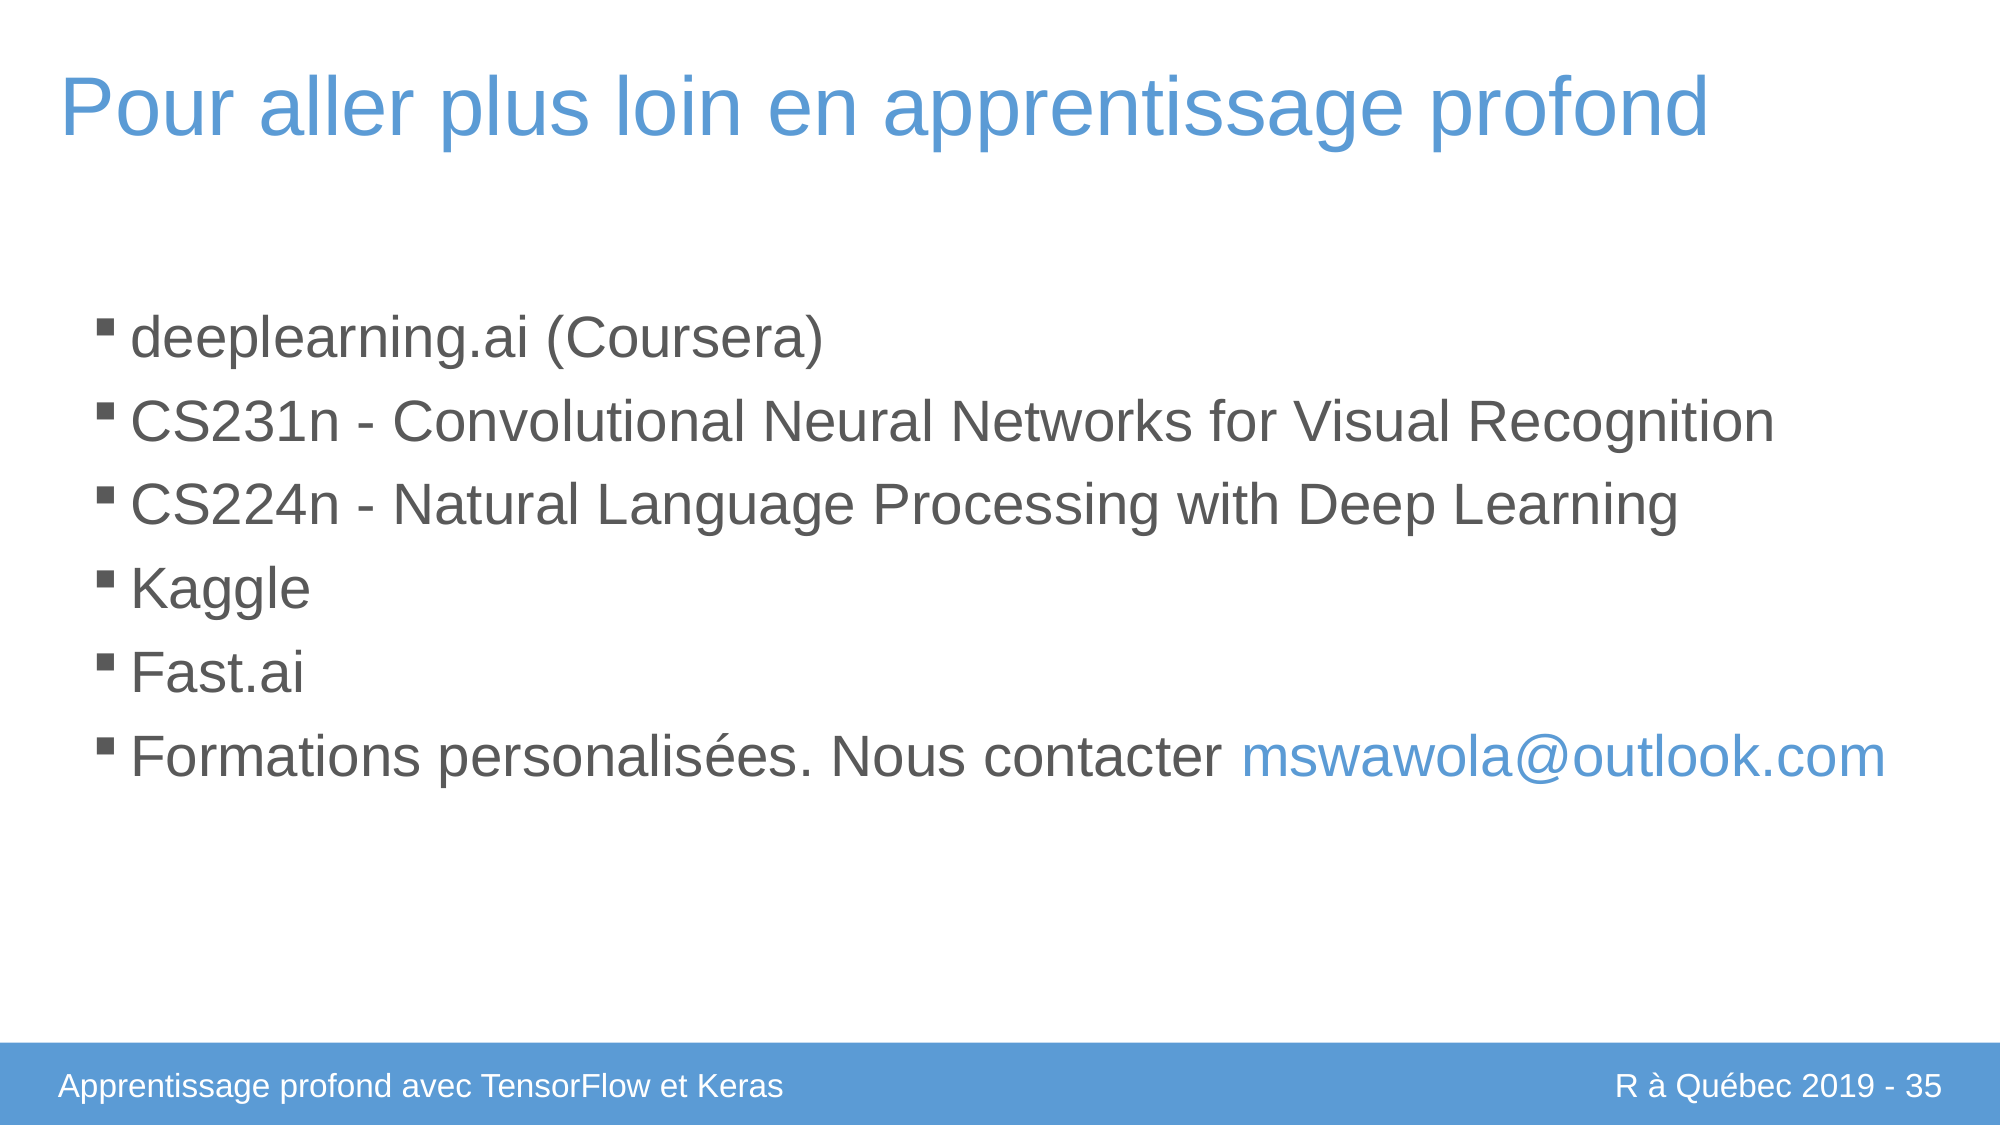

# Pour aller plus loin en apprentissage profond
deeplearning.ai (Coursera)
CS231n - Convolutional Neural Networks for Visual Recognition
CS224n - Natural Language Processing with Deep Learning
Kaggle
Fast.ai
Formations personalisées. Nous contacter mswawola@outlook.com

Apprentissage profond avec TensorFlow et Keras
R à Québec 2019 - 35